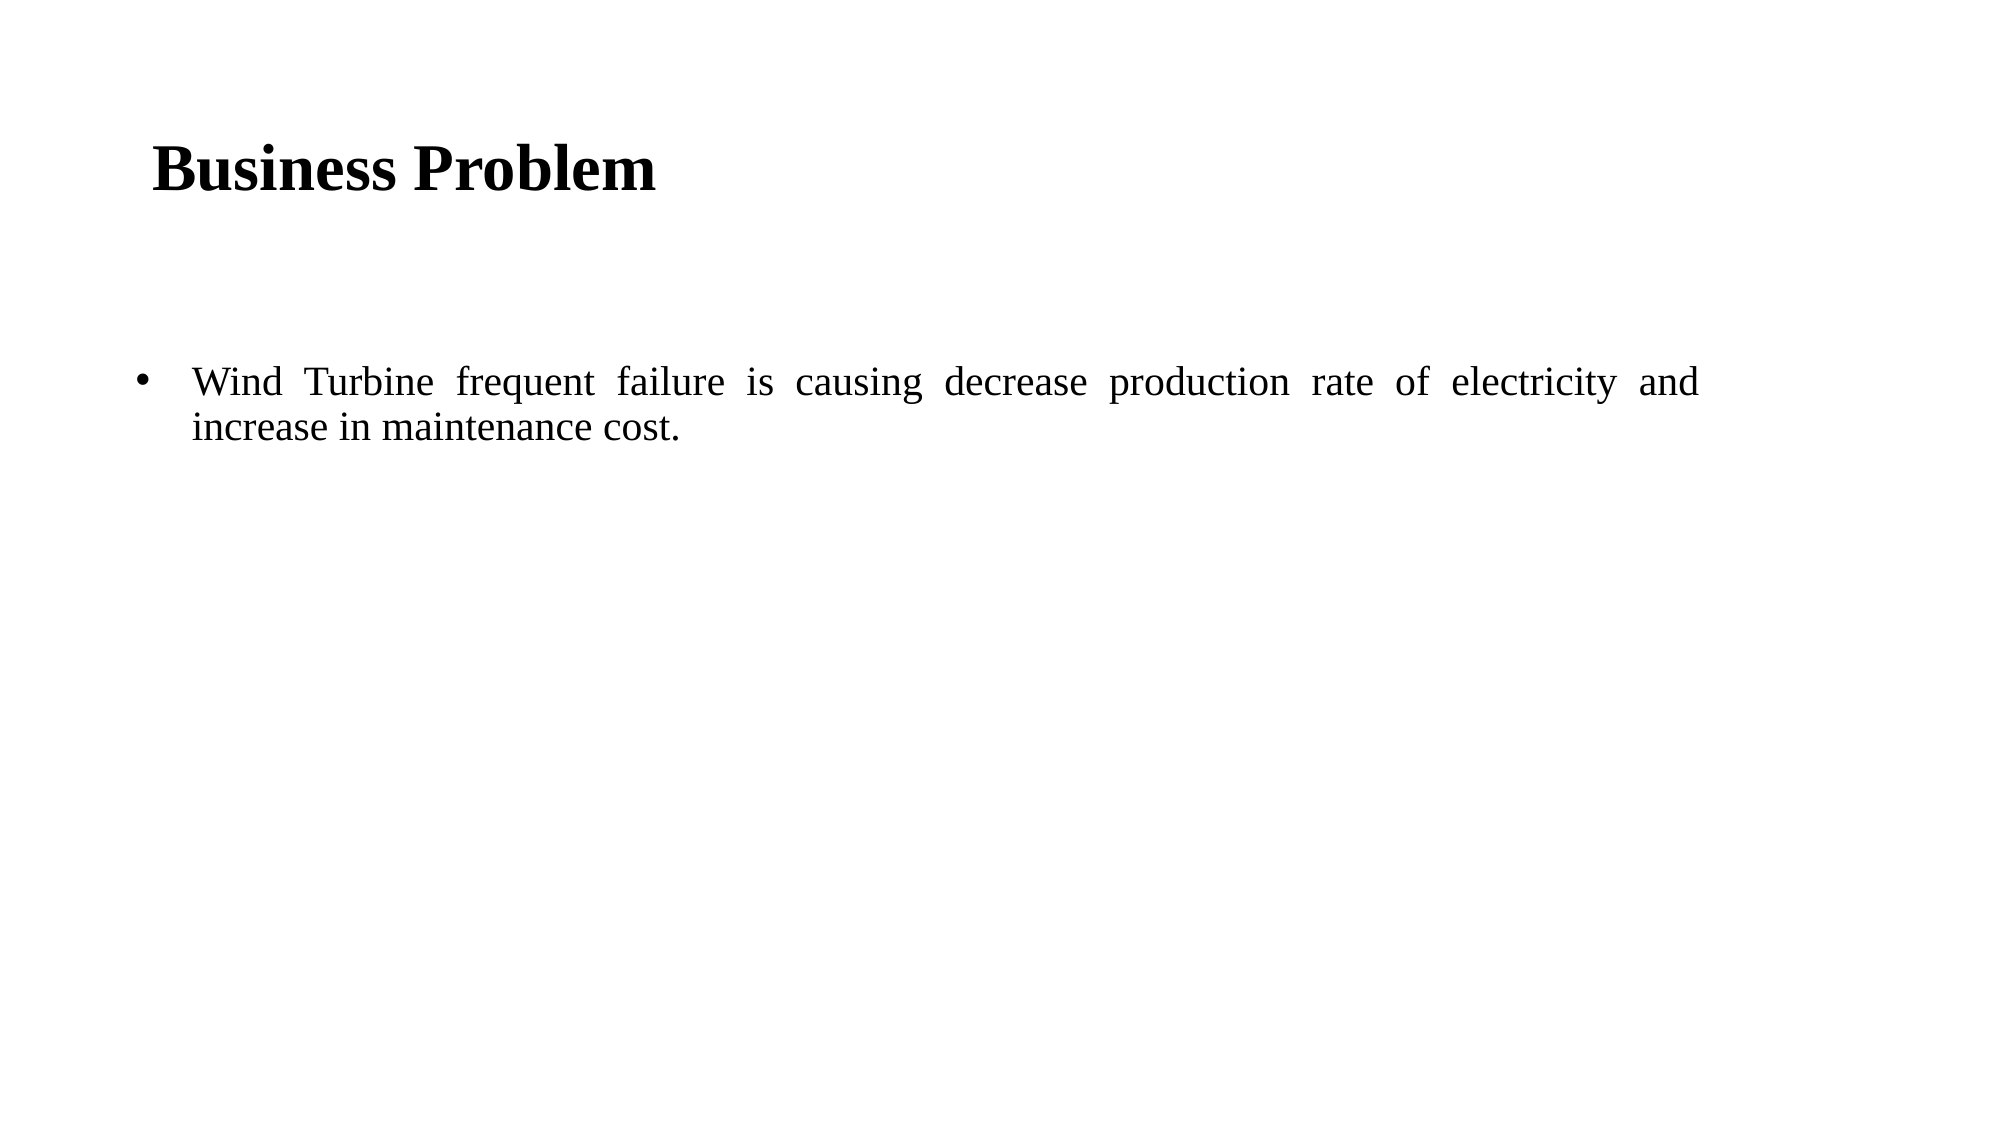

# Business Problem
Wind Turbine frequent failure is causing decrease production rate of electricity and increase in maintenance cost.